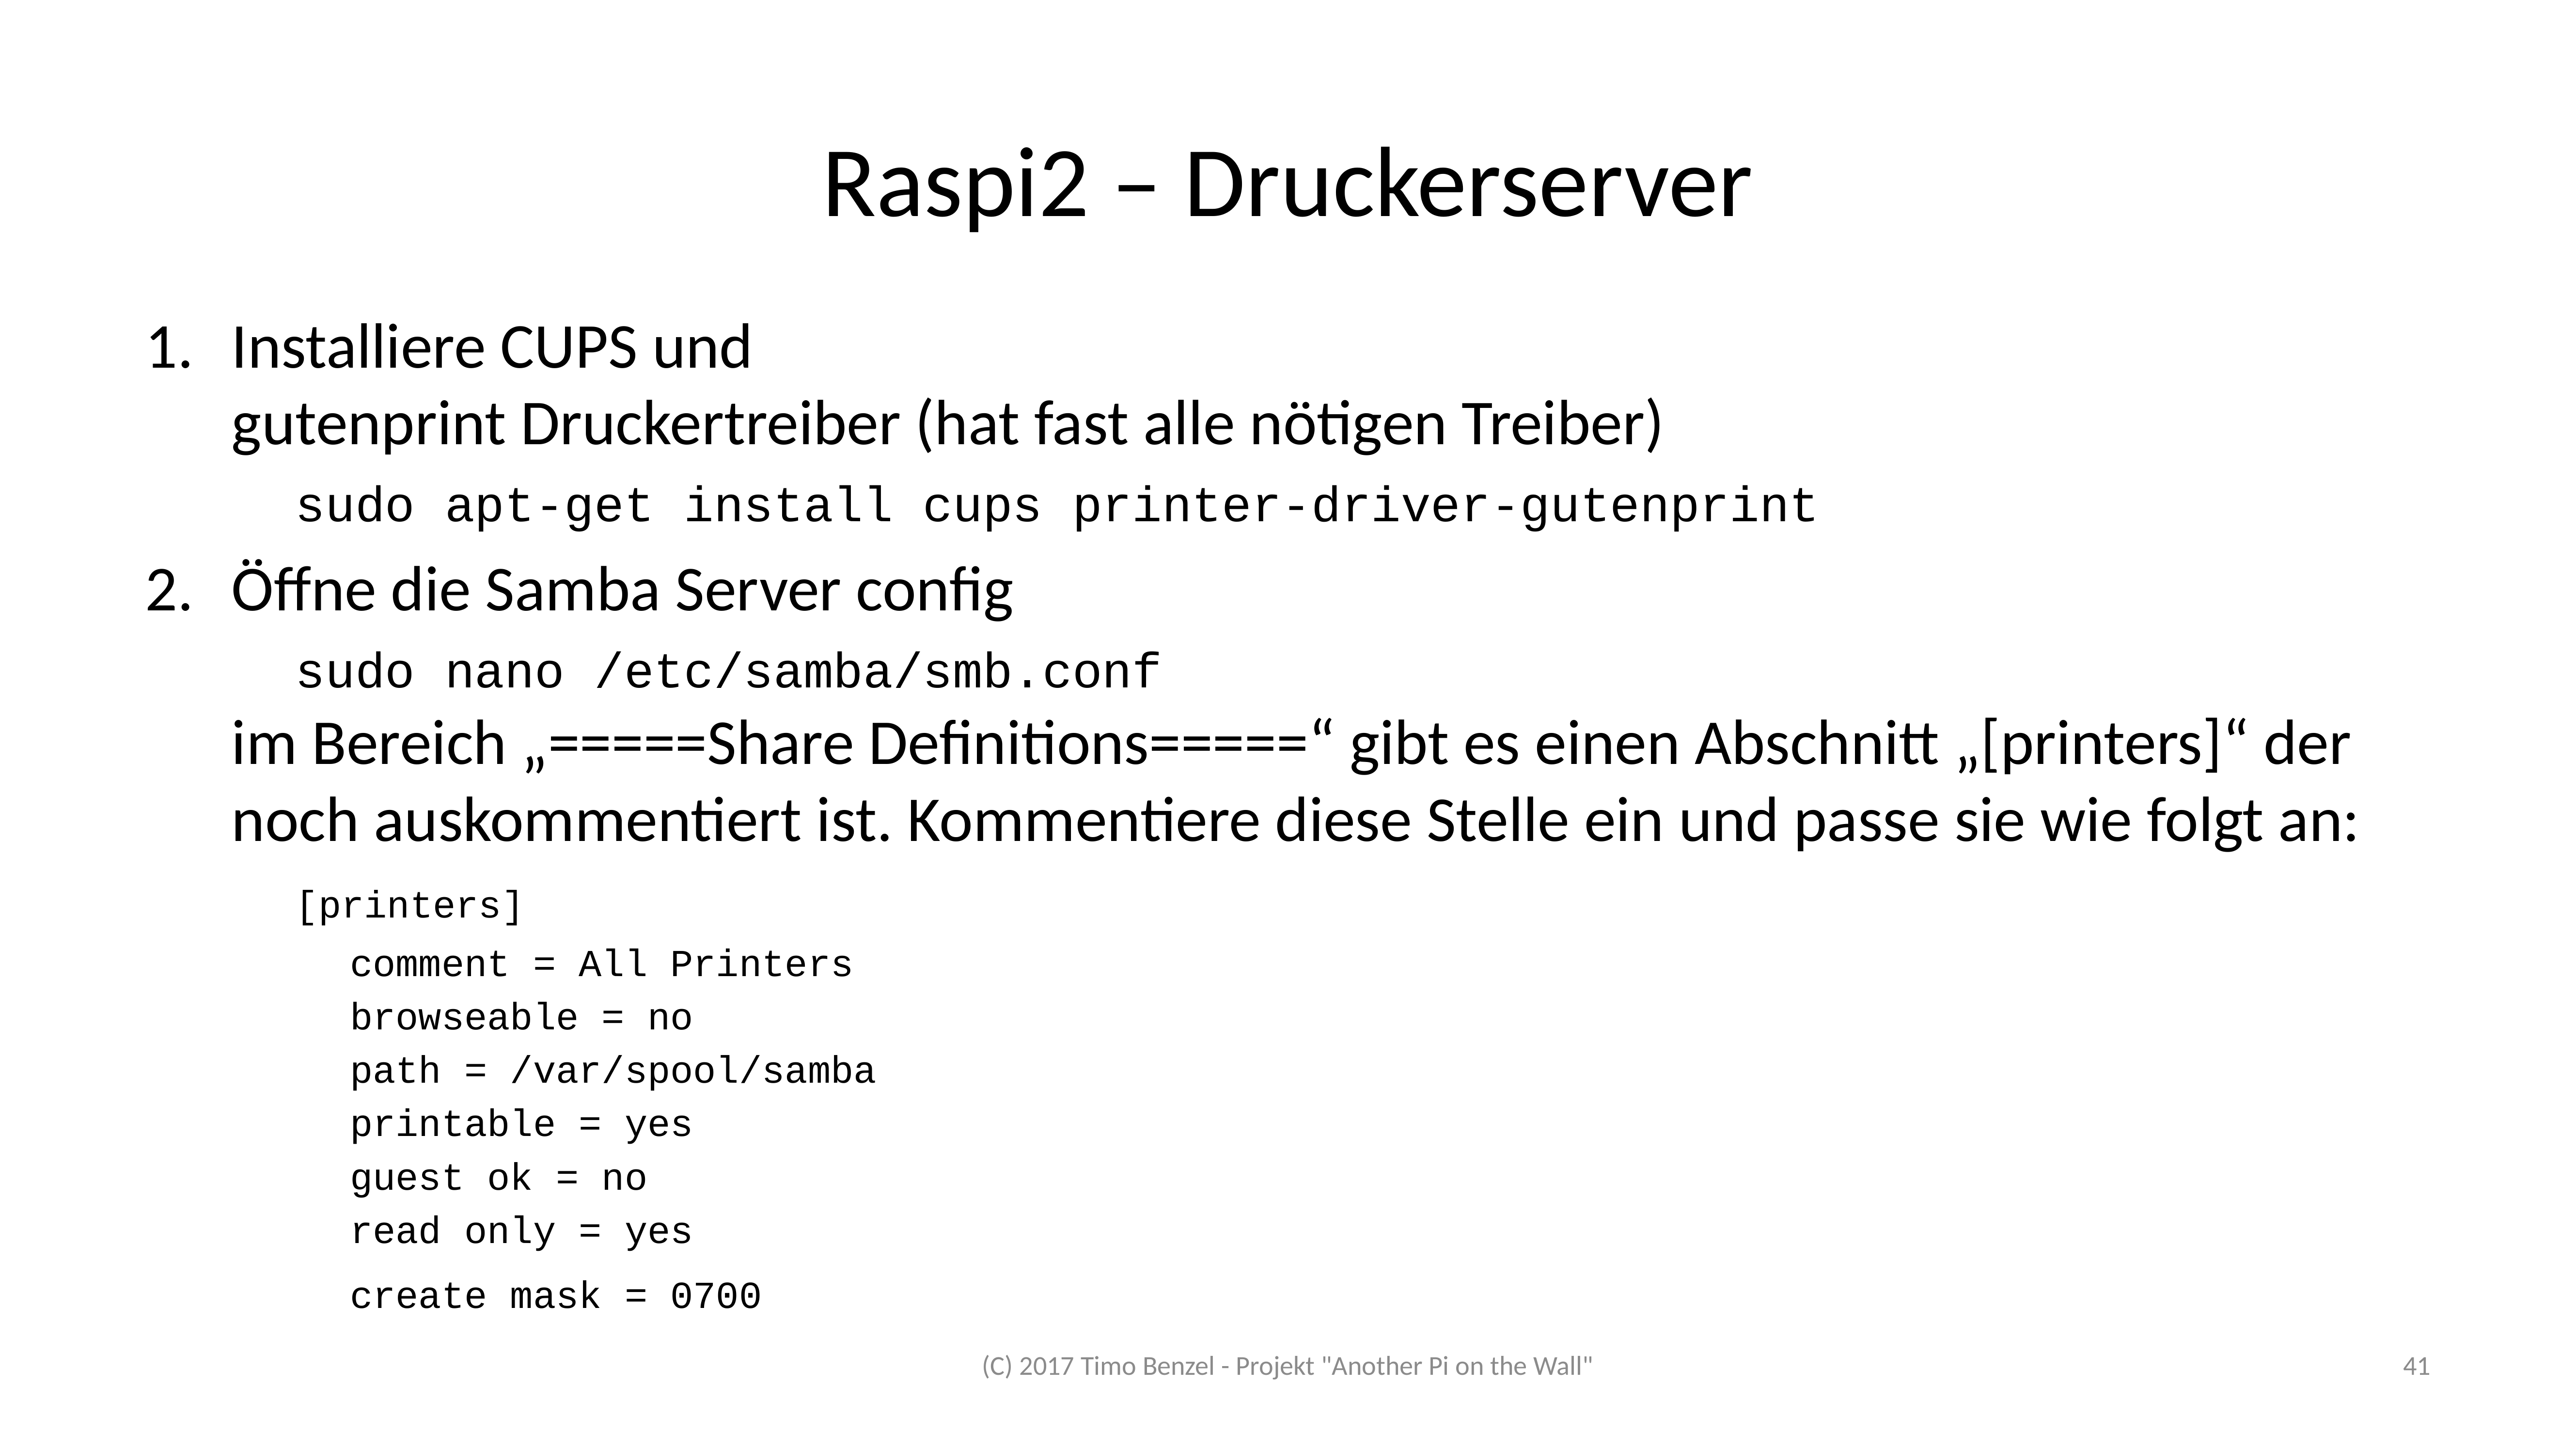

# Raspi2 – Druckerserver
Installiere CUPS und
gutenprint Druckertreiber (hat fast alle nötigen Treiber)
	sudo apt-get install cups printer-driver-gutenprint
Öffne die Samba Server config
	sudo nano /etc/samba/smb.conf
im Bereich „=====Share Definitions=====“ gibt es einen Abschnitt „[printers]“ der noch auskommentiert ist. Kommentiere diese Stelle ein und passe sie wie folgt an:
	[printers]
   comment = All Printers
   browseable = no
   path = /var/spool/samba
   printable = yes
   guest ok = no
   read only = yes
   create mask = 0700
(C) 2017 Timo Benzel - Projekt "Another Pi on the Wall"
41